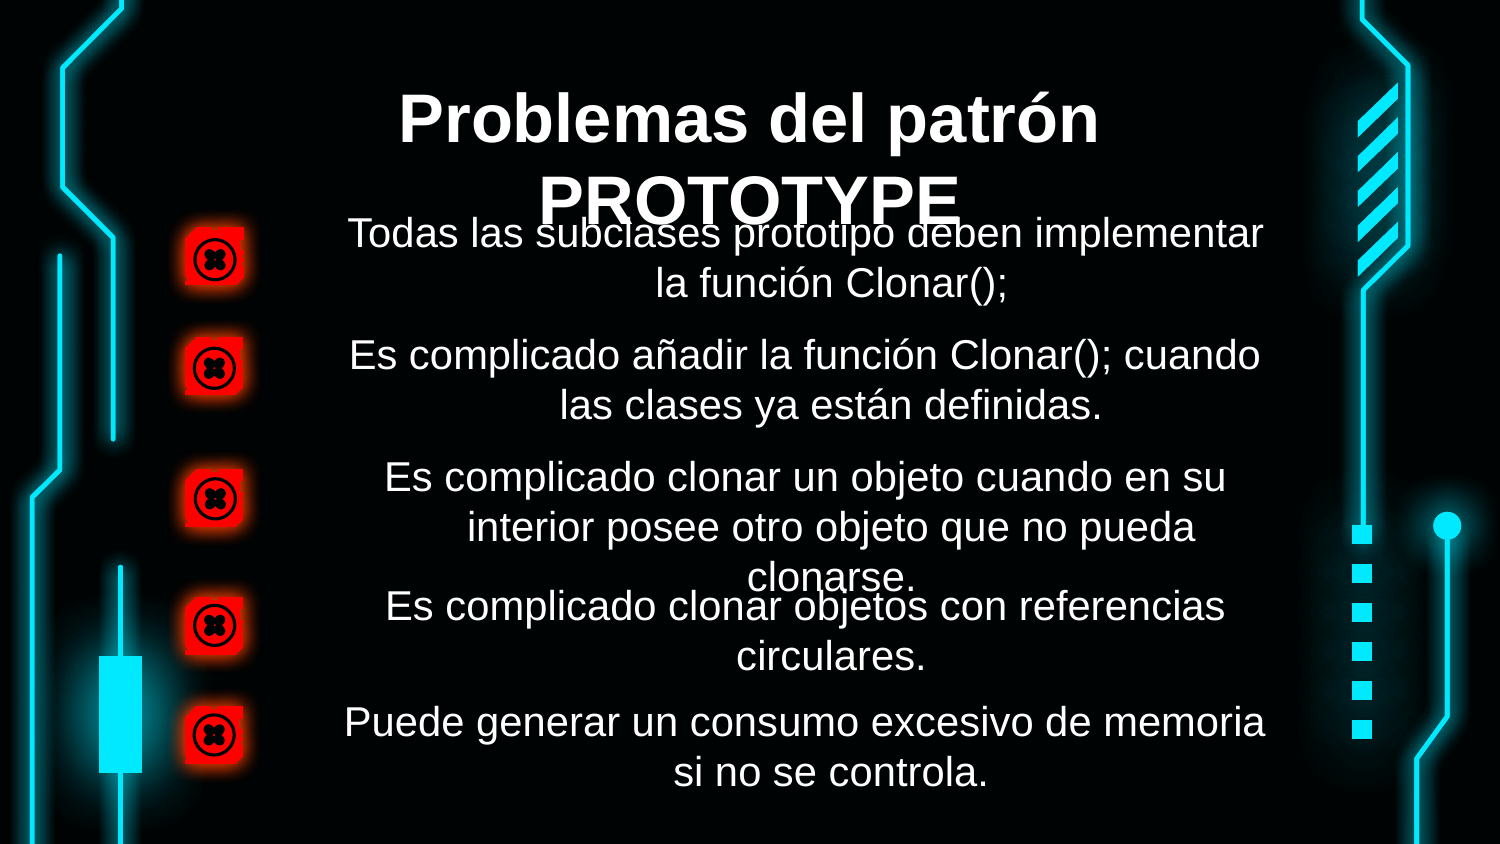

Beneficios del patrón
PROTOTYPE
Añadir y eliminar prototipos en tiempo de ejecución.

Especificar nuevos objetos modificando valores (Copia Superficial o Shallow Copy).

Especificar nuevos objetos variando la estructura (Copia Profunda o Deep Copy).

Reduce la herencia.

Configurar dinámicamente una aplicación con clases

Oculta a los usuarios las subclases prototipo

# Problemas del patrón PROTOTYPE
Todas las subclases prototipo deben implementar la función Clonar();

Es complicado añadir la función Clonar(); cuando las clases ya están definidas.

Es complicado clonar un objeto cuando en su interior posee otro objeto que no pueda clonarse.

Es complicado clonar objetos con referencias circulares.

Puede generar un consumo excesivo de memoria si no se controla.